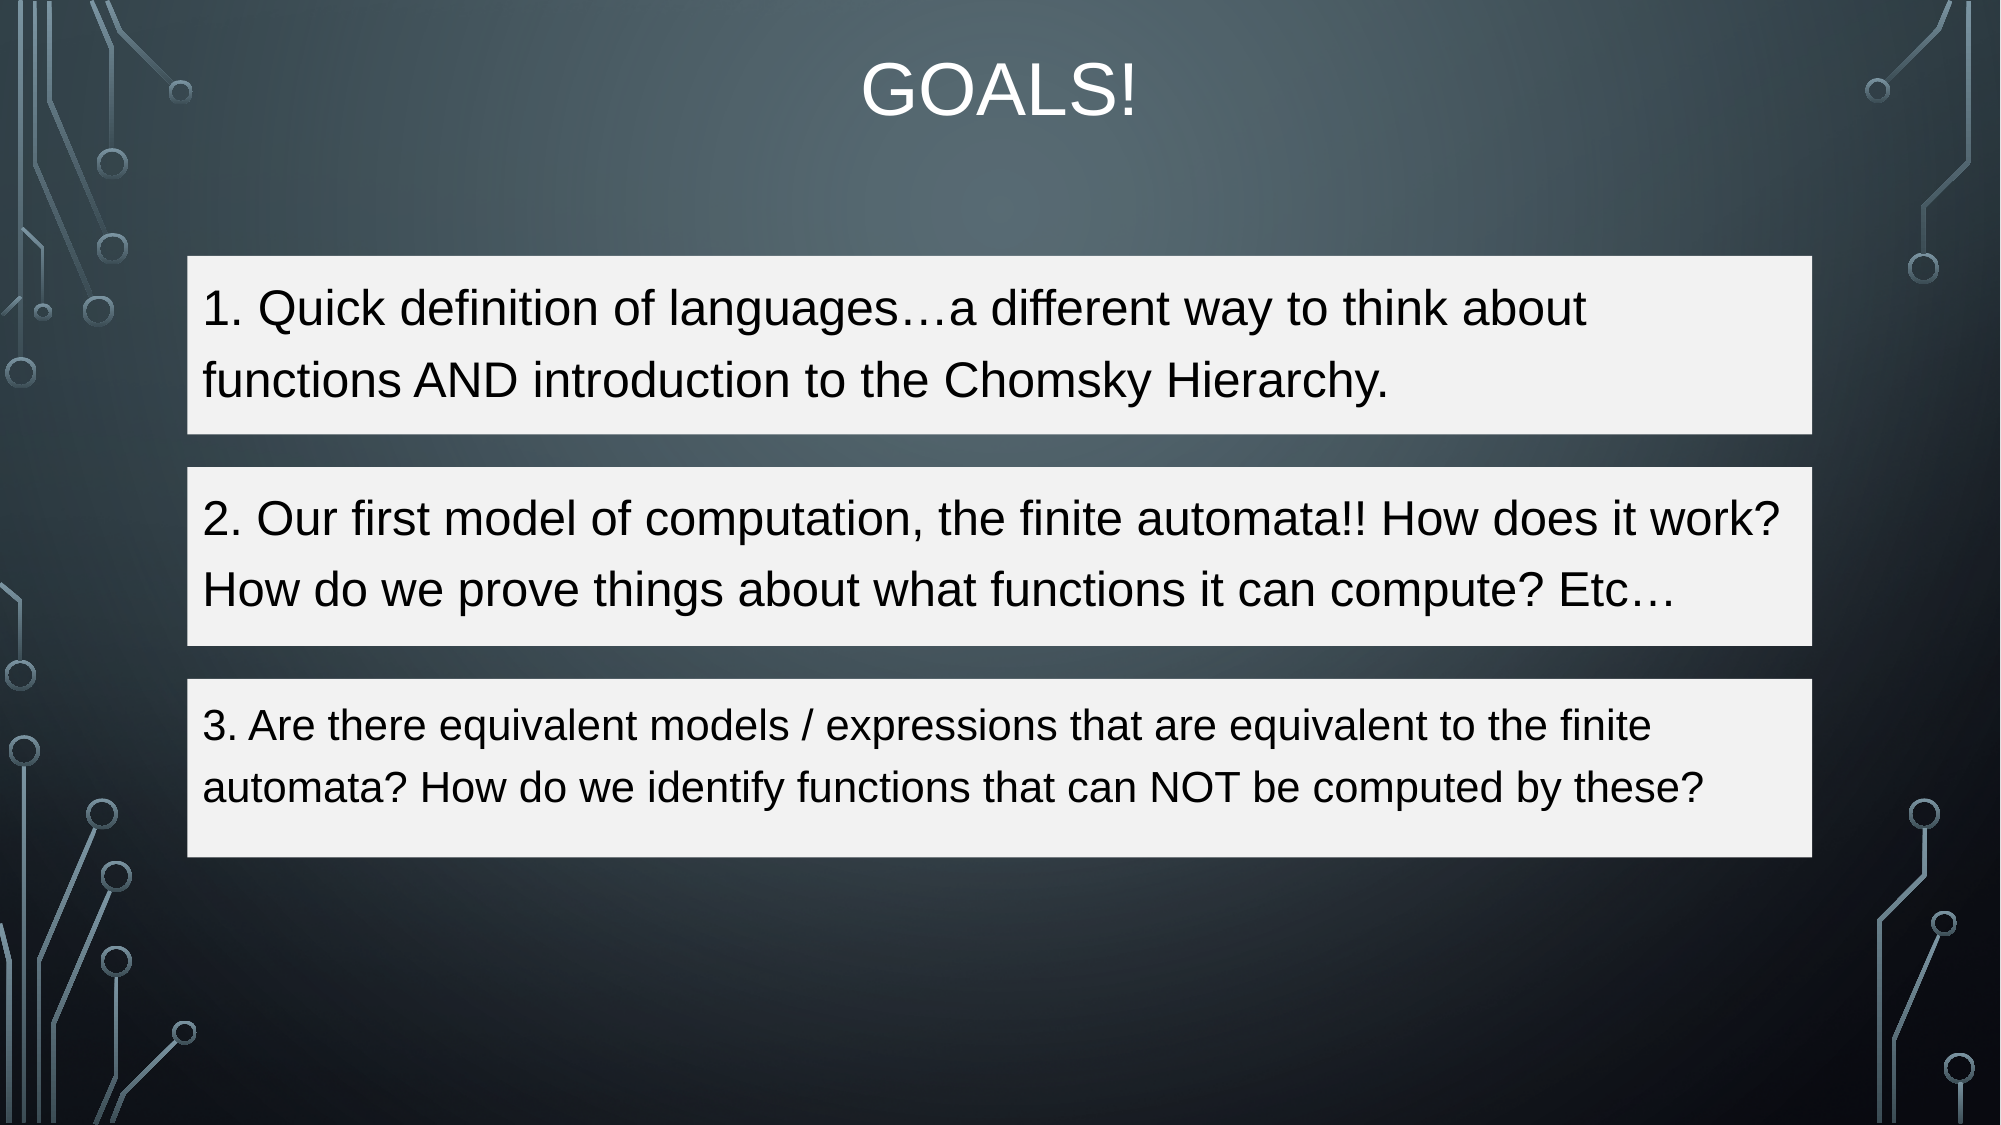

# Goals!
1. Quick definition of languages…a different way to think about functions AND introduction to the Chomsky Hierarchy.
2. Our first model of computation, the finite automata!! How does it work? How do we prove things about what functions it can compute? Etc…
3. Are there equivalent models / expressions that are equivalent to the finite automata? How do we identify functions that can NOT be computed by these?